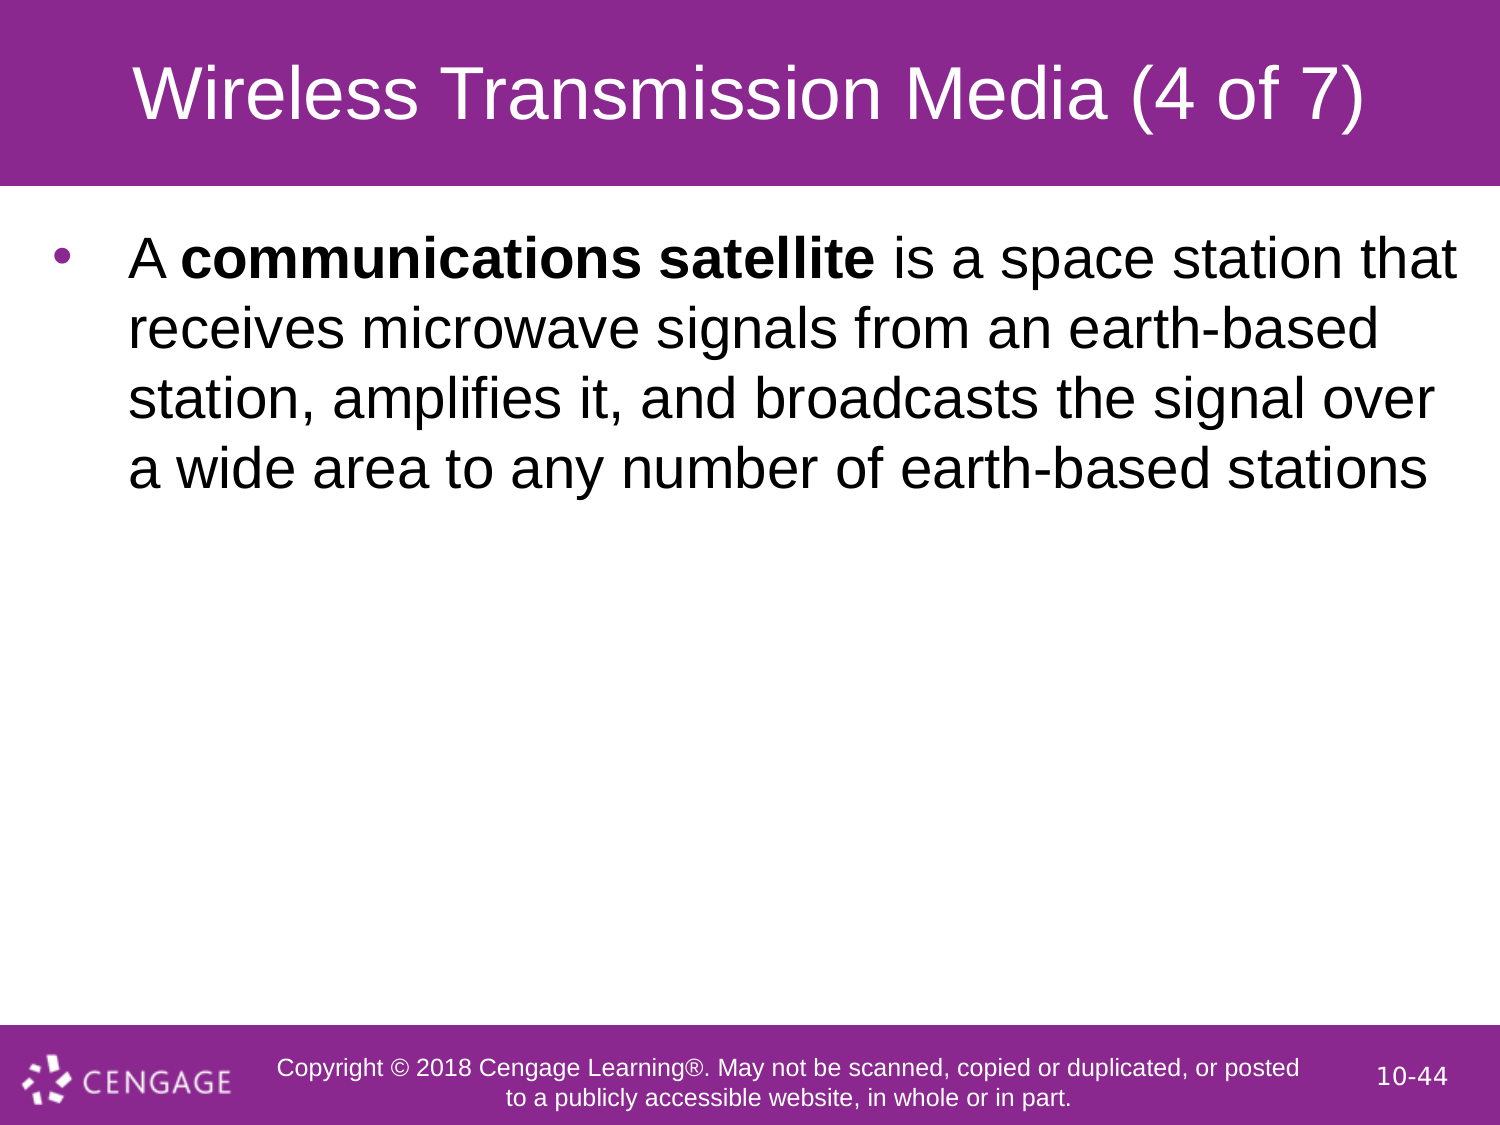

# Wireless Transmission Media (4 of 7)
A communications satellite is a space station that receives microwave signals from an earth-based station, amplifies it, and broadcasts the signal over a wide area to any number of earth-based stations